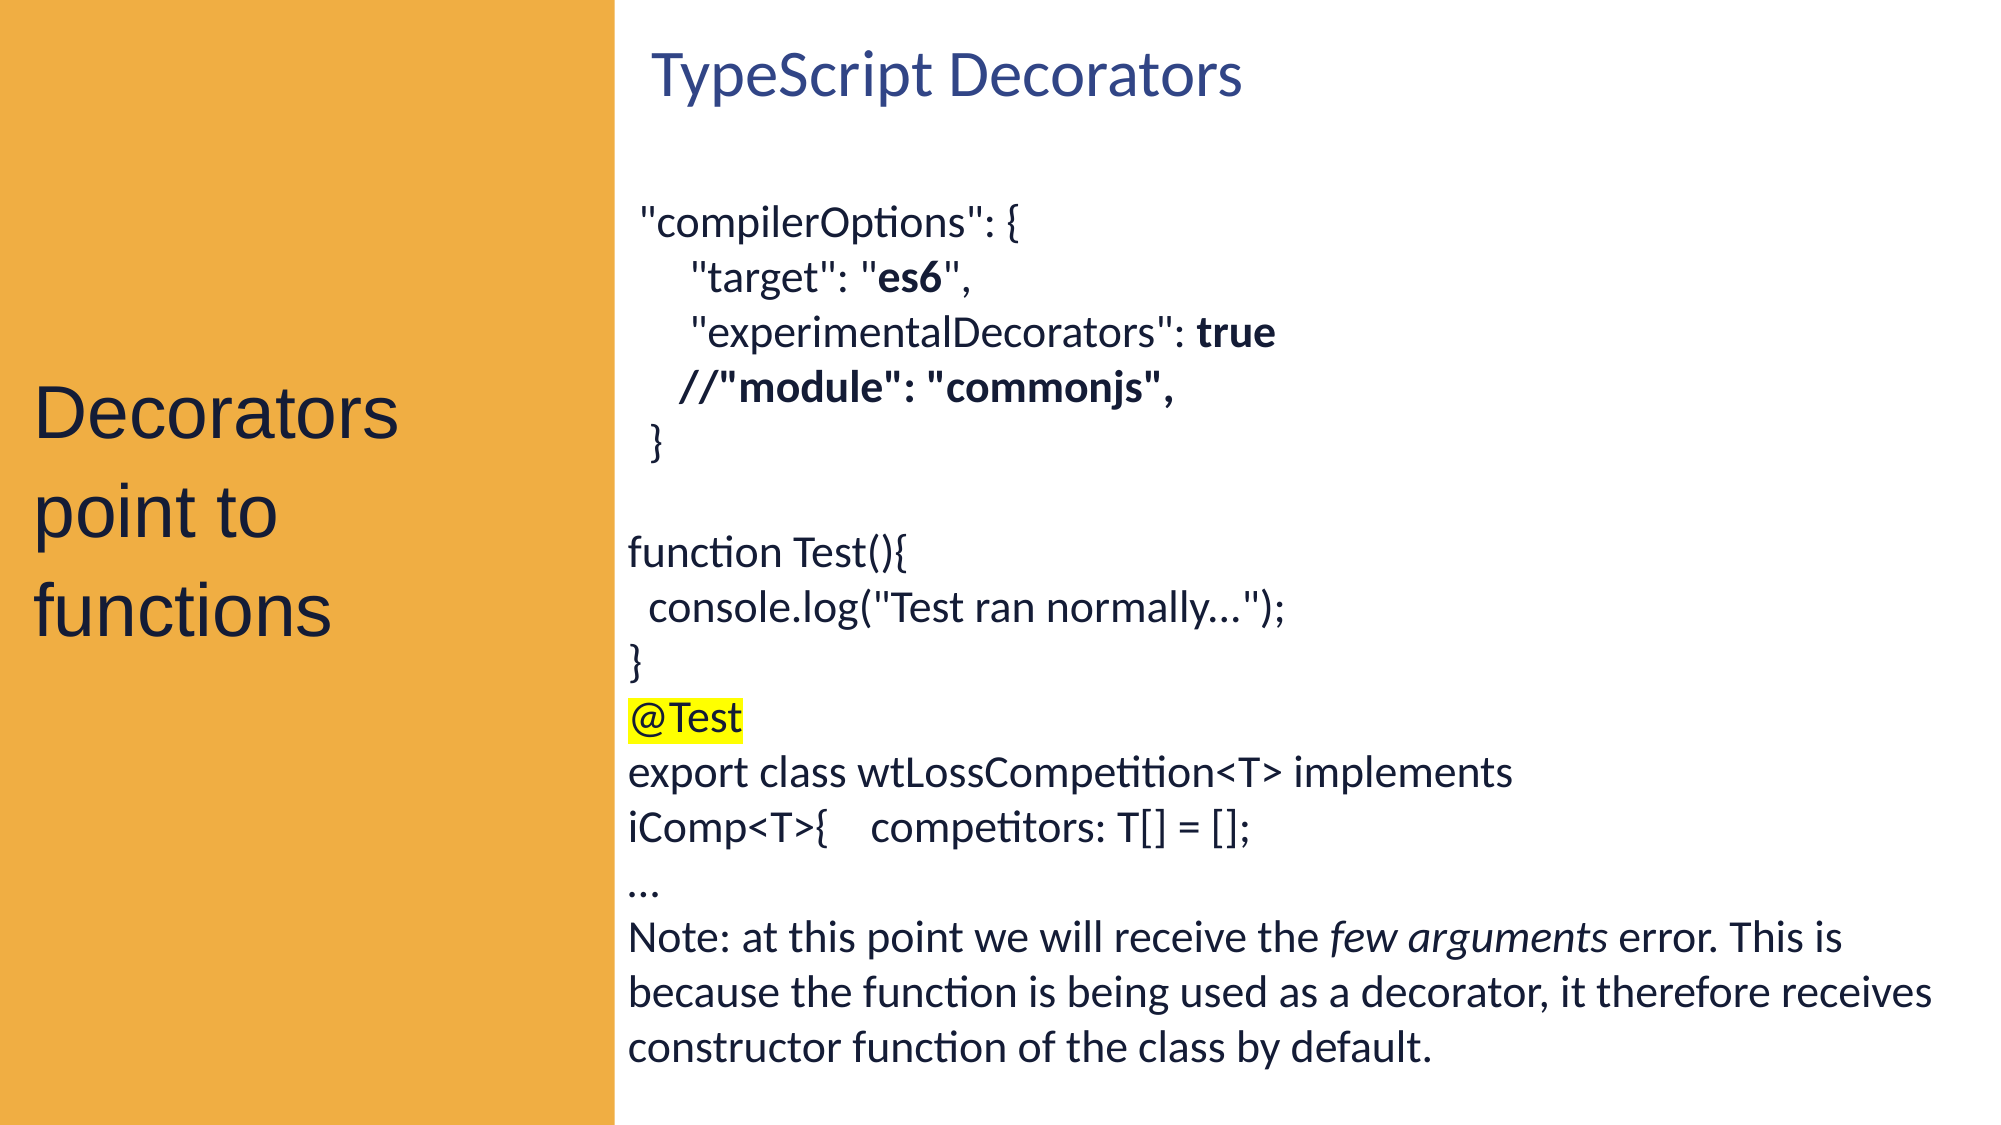

TypeScript Decorators
 "compilerOptions": {
      "target": "es6",
      "experimentalDecorators": true
     //"module": "commonjs",
  }

function Test(){
  console.log("Test ran normally...");
}
@Test
export class wtLossCompetition<T> implements iComp<T>{    competitors: T[] = [];
…
Note: at this point we will receive the few arguments error. This is because the function is being used as a decorator, it therefore receives constructor function of the class by default.

Decorators point to functions